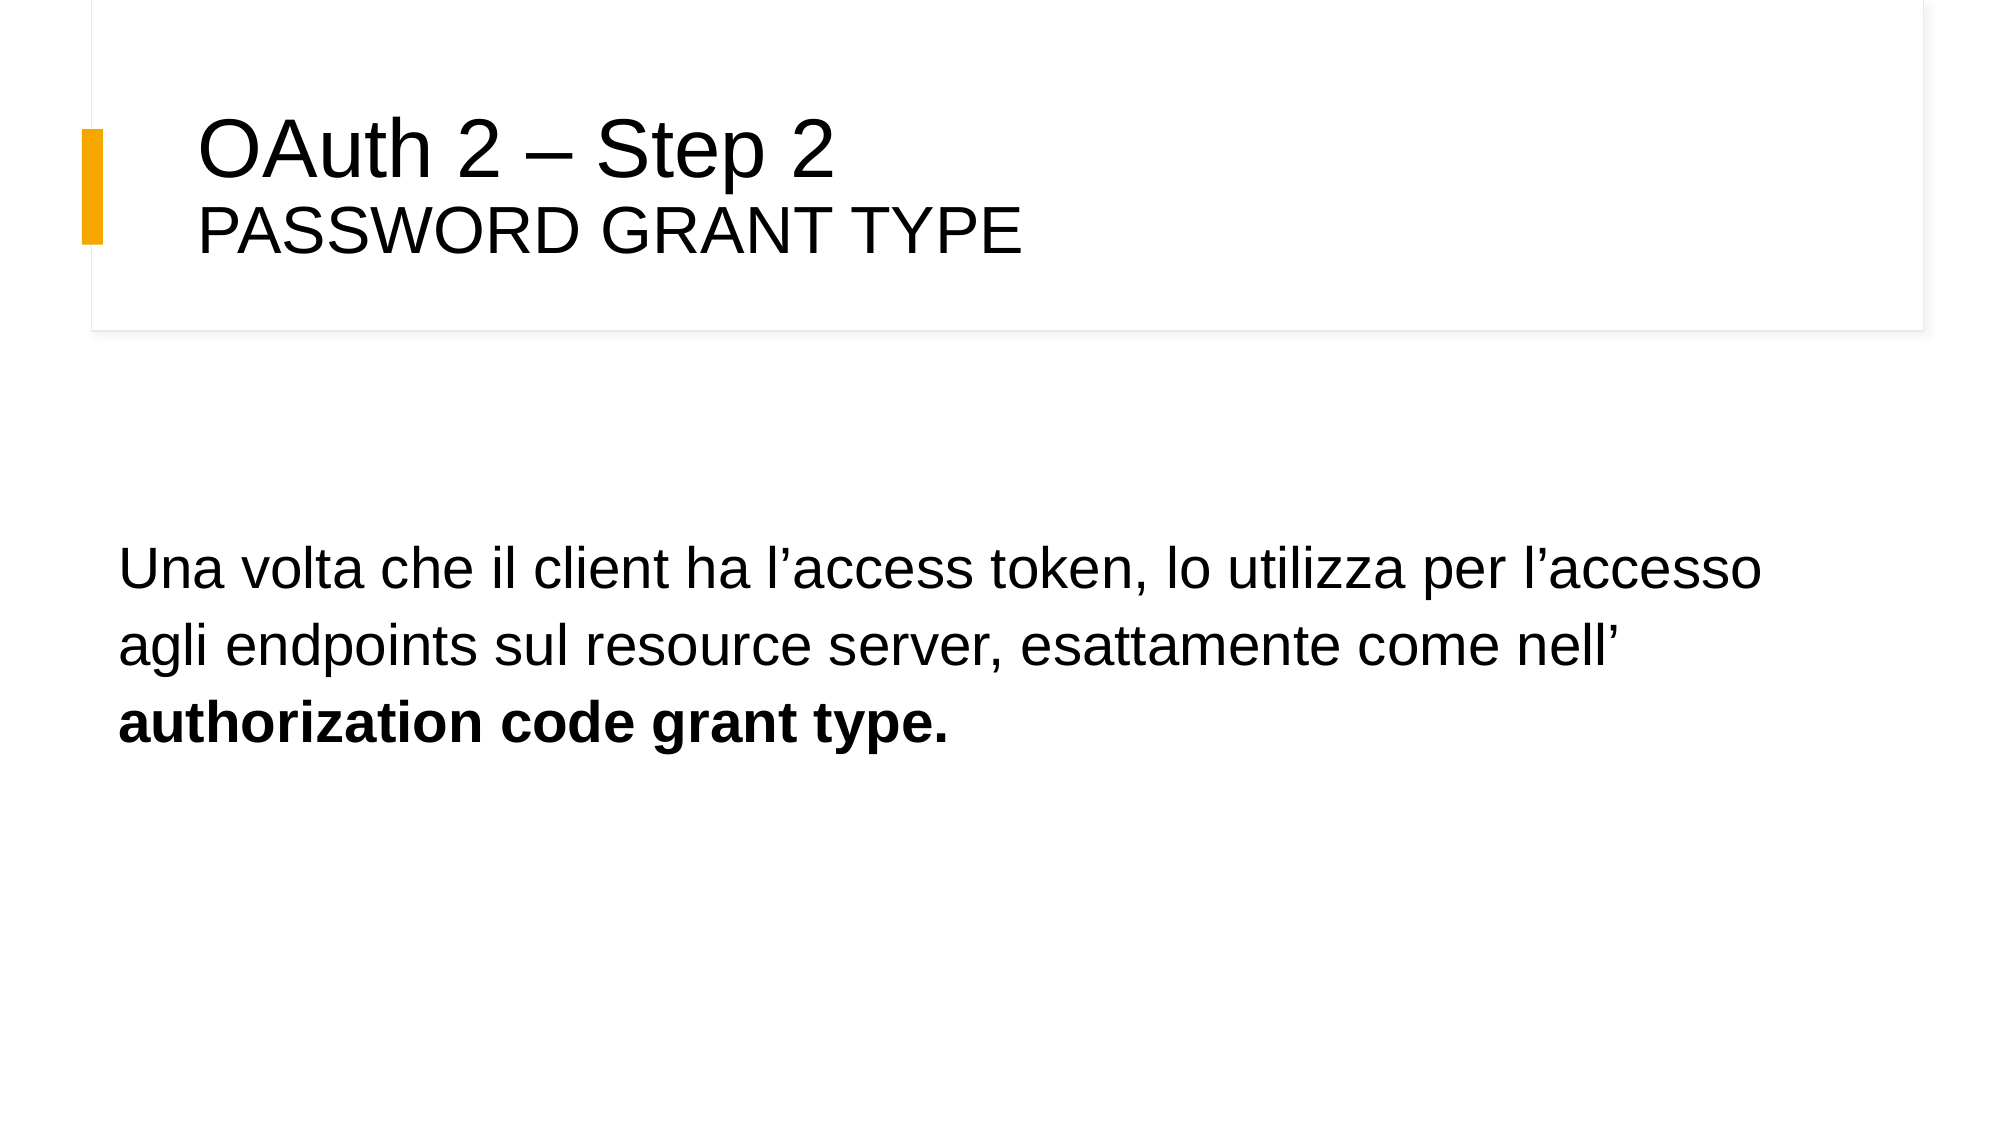

# OAuth 2 – Step 2 PASSWORD GRANT TYPE
Una volta che il client ha l’access token, lo utilizza per l’accesso agli endpoints sul resource server, esattamente come nell’ authorization code grant type.